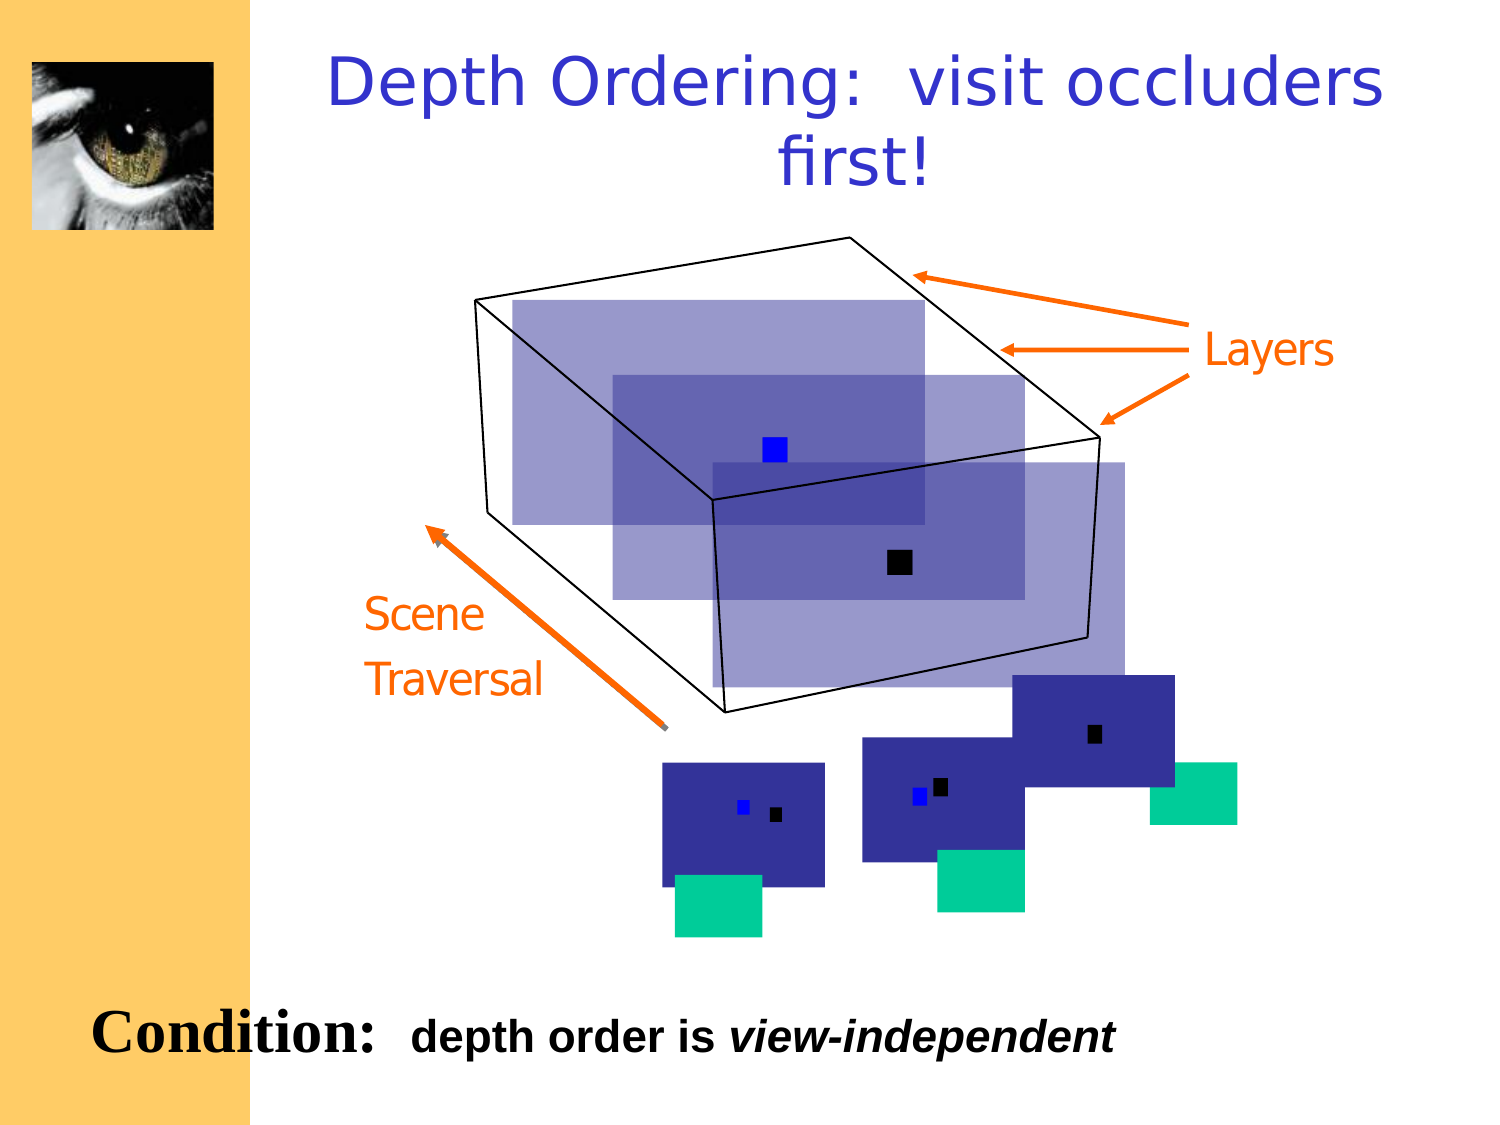

# Depth Ordering:  visit occluders first!

Layers

Scene
Traversal

Condition:  depth order is view-independent